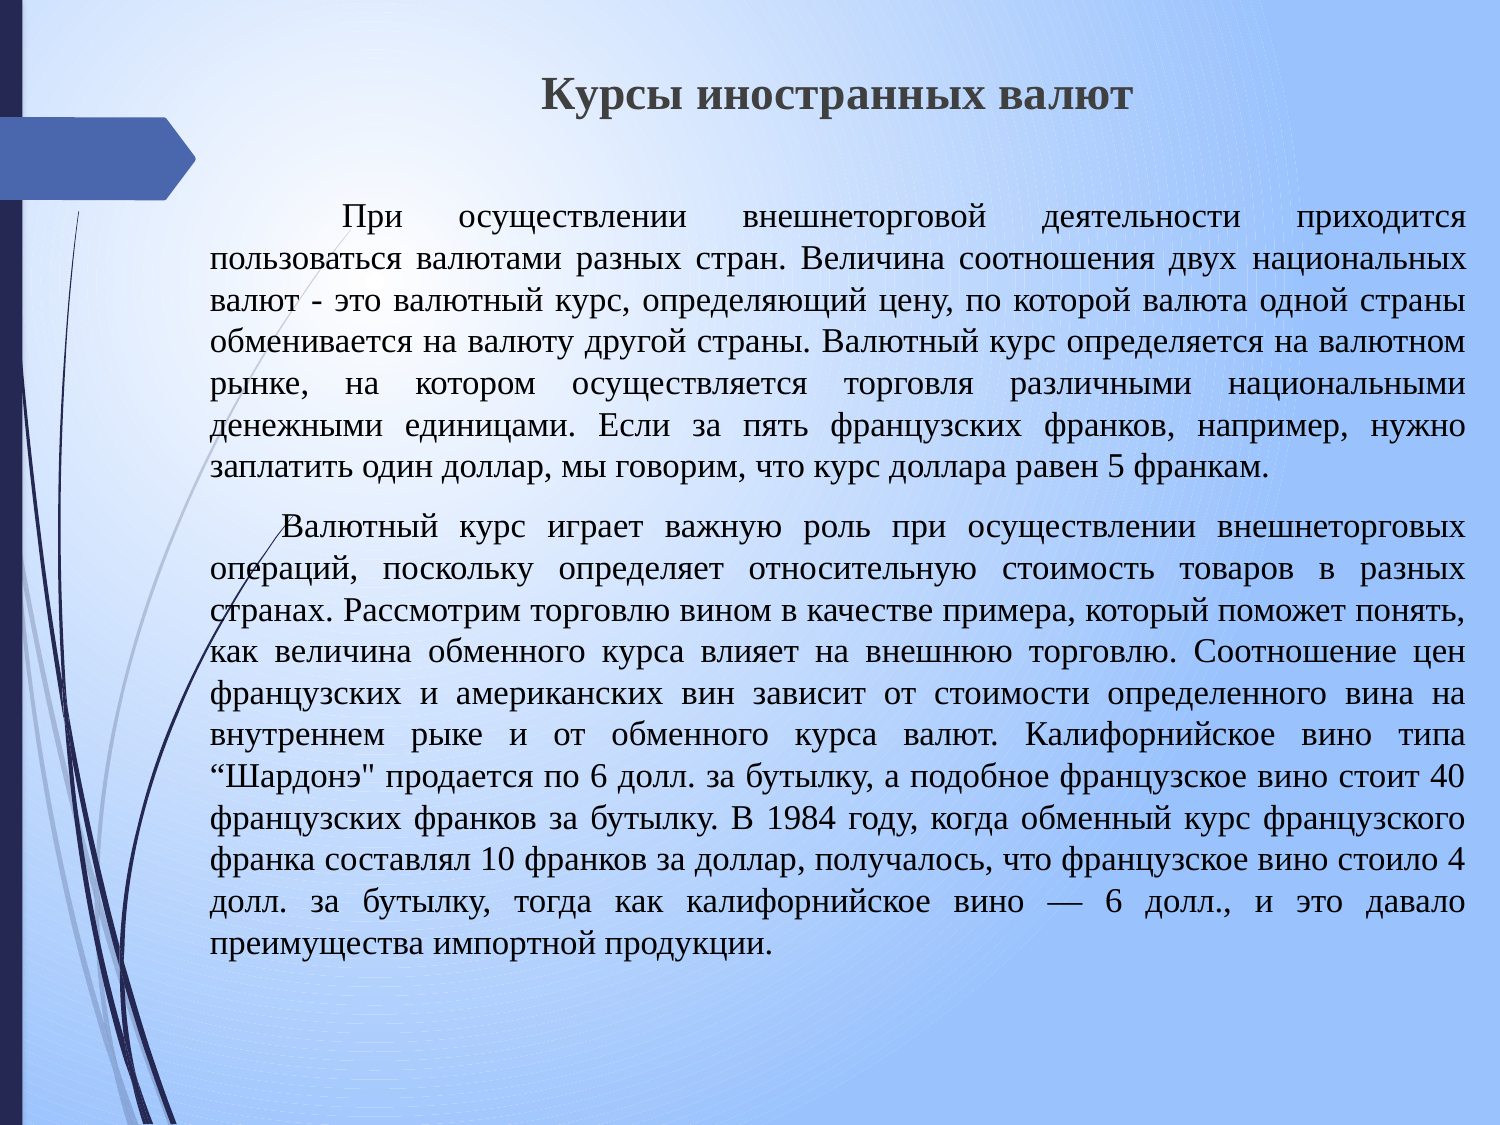

Курсы иностранных валют

	При осуществлении внешнеторговой деятельности приходится пользоваться валютами разных стран. Величина соотношения двух национальных валют - это валютный курс, определяющий цену, по которой валюта одной страны обменивается на валюту другой страны. Валютный курс определяется на валютном рынке, на котором осуществляется торговля различными национальными денежными единицами. Если за пять французских франков, например, нужно заплатить один доллар, мы говорим, что курс доллара равен 5 франкам.
Валютный курс играет важную роль при осуществлении внешнеторговых операций, поскольку определяет относительную стоимость товаров в разных странах. Рассмотрим торговлю вином в качестве примера, который поможет понять, как величина обменного курса влияет на внешнюю торговлю. Соотношение цен французских и американских вин зависит от стоимости определенного вина на внутреннем рыке и от обменного курса валют. Калифорнийское вино типа “Шардонэ" продается по 6 долл. за бутылку, а подобное французское вино стоит 40 французских франков за бутылку. В 1984 году, когда обменный курс французского франка составлял 10 франков за доллар, получалось, что французское вино стоило 4 долл. за бутылку, тогда как калифорнийское вино — 6 долл., и это давало преимущества импортной продукции.